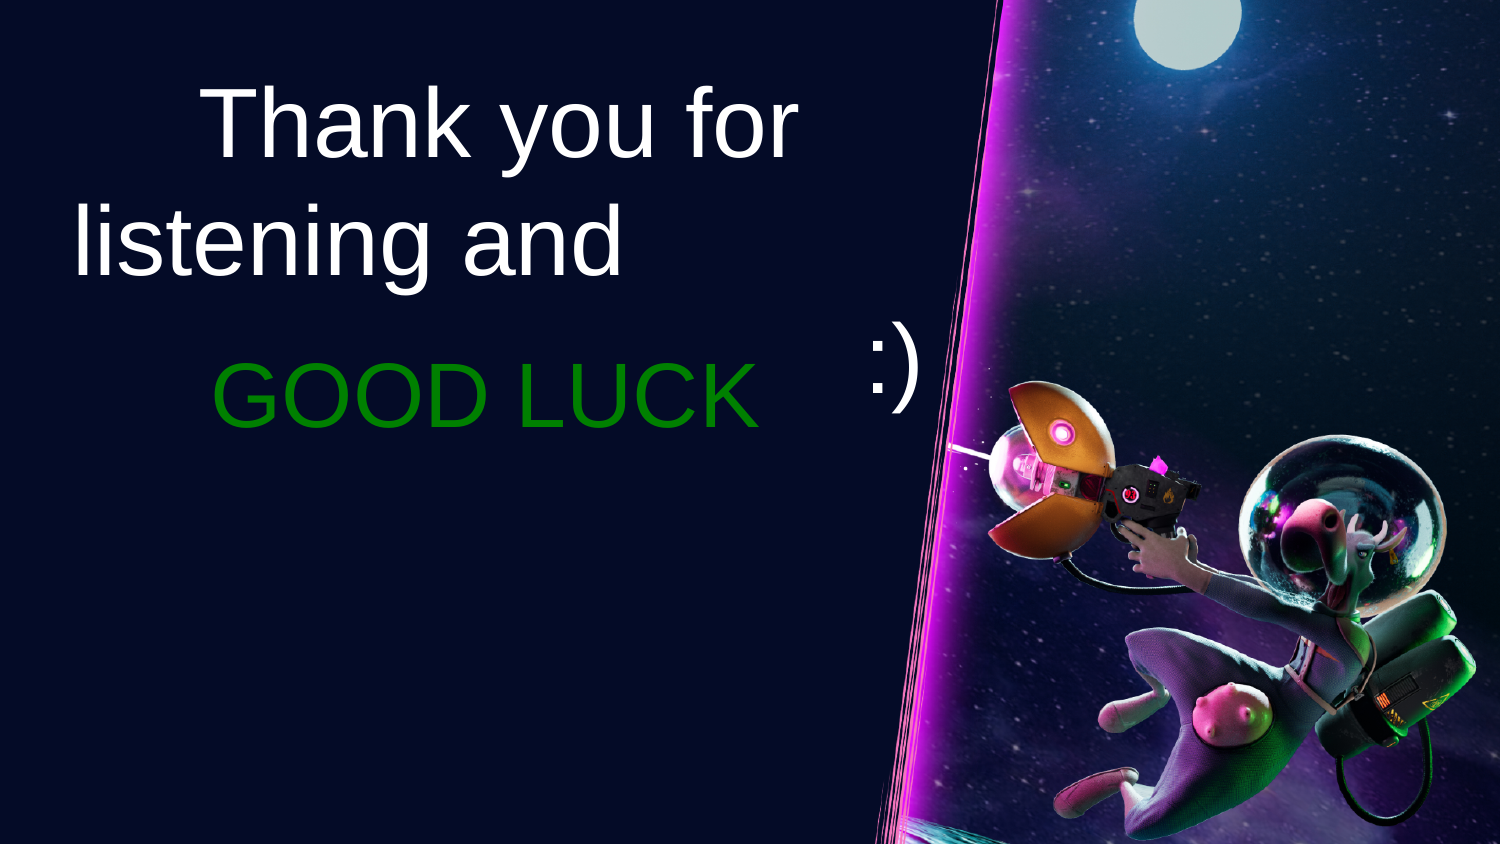

# Thank you for listening and                       				              :)
GOOD LUCK